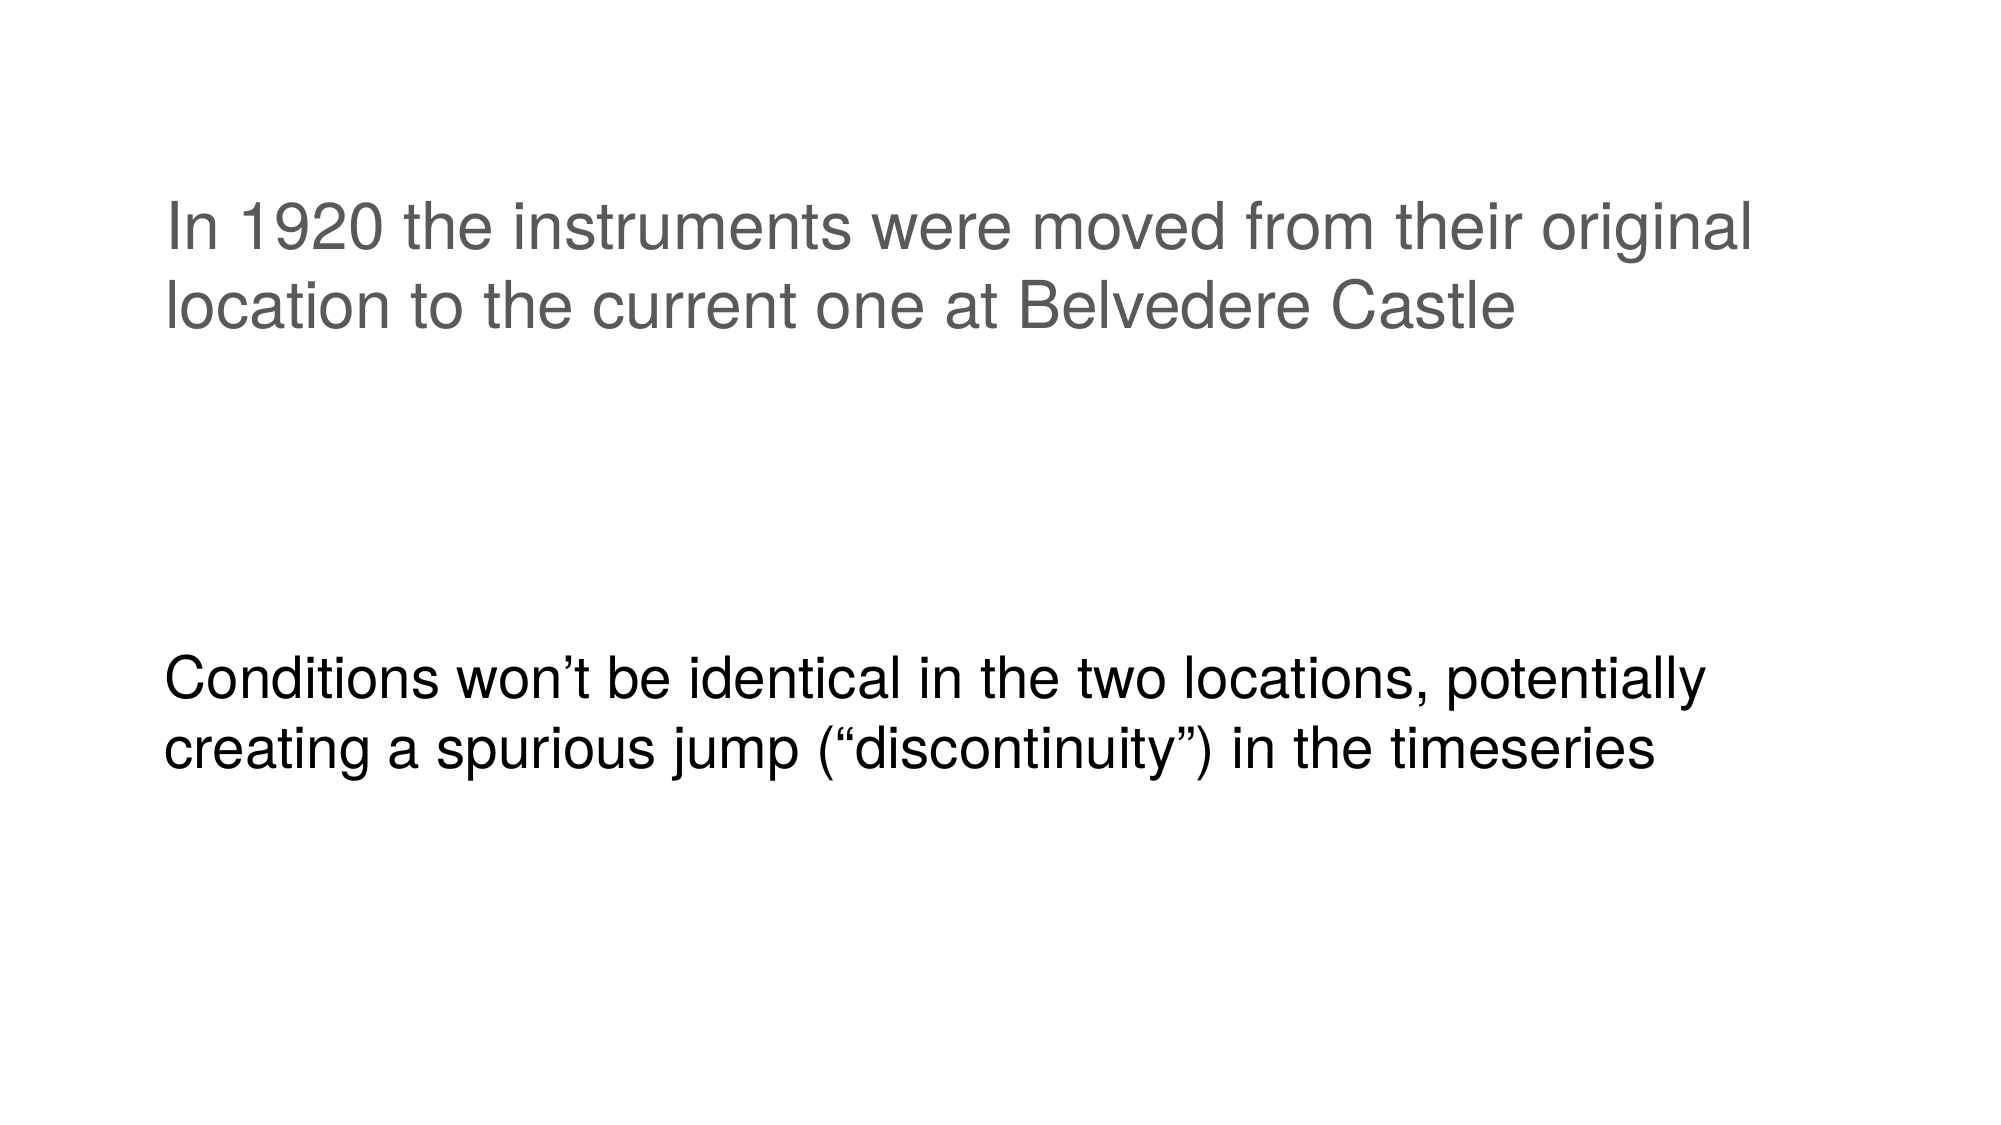

# In 1920 the instruments were moved from their original location to the current one at Belvedere Castle

Conditions won’t be identical in the two locations, potentially creating a spurious jump (“discontinuity”) in the timeseries